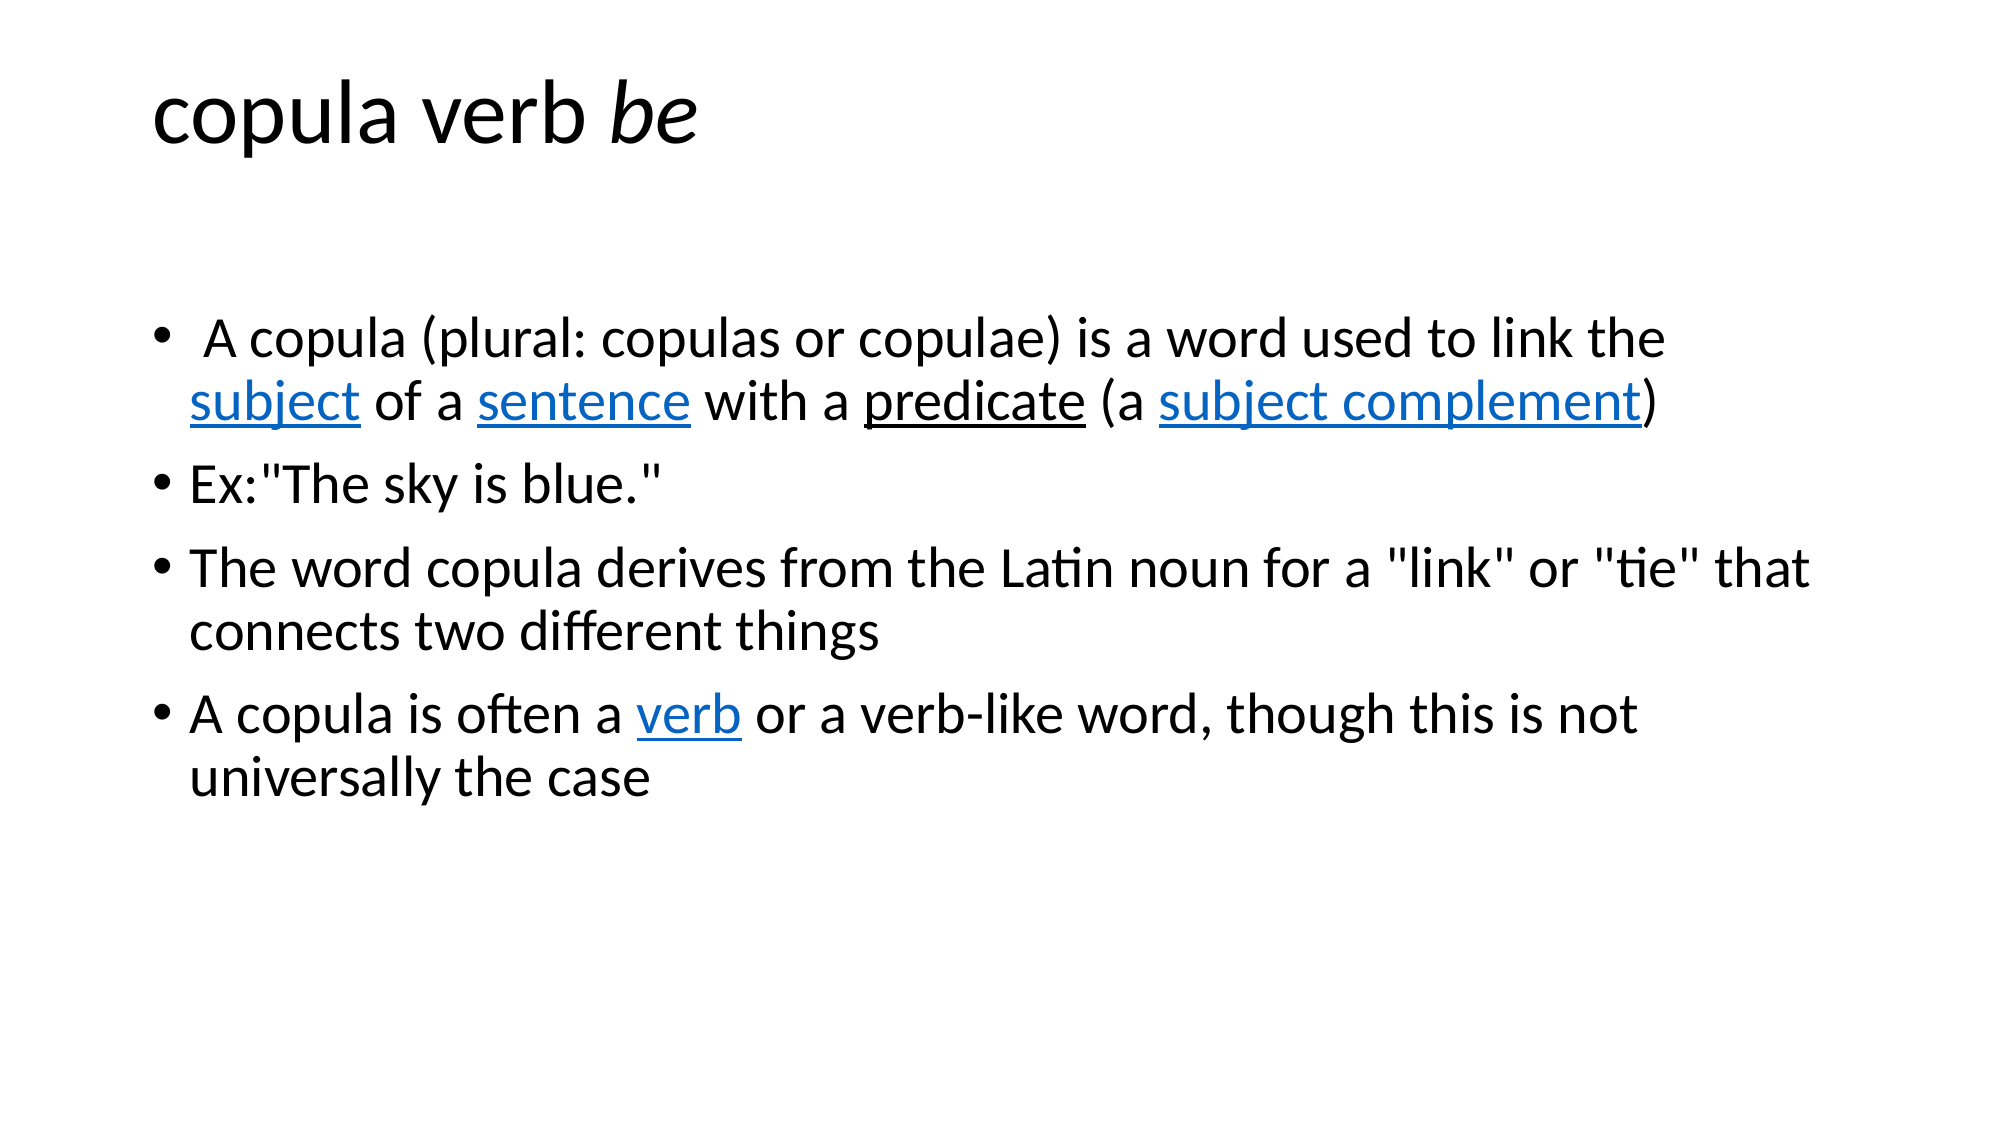

# copula verb be
 A copula (plural: copulas or copulae) is a word used to link the subject of a sentence with a predicate (a subject complement)
Ex:"The sky is blue."
The word copula derives from the Latin noun for a "link" or "tie" that connects two different things
A copula is often a verb or a verb-like word, though this is not universally the case